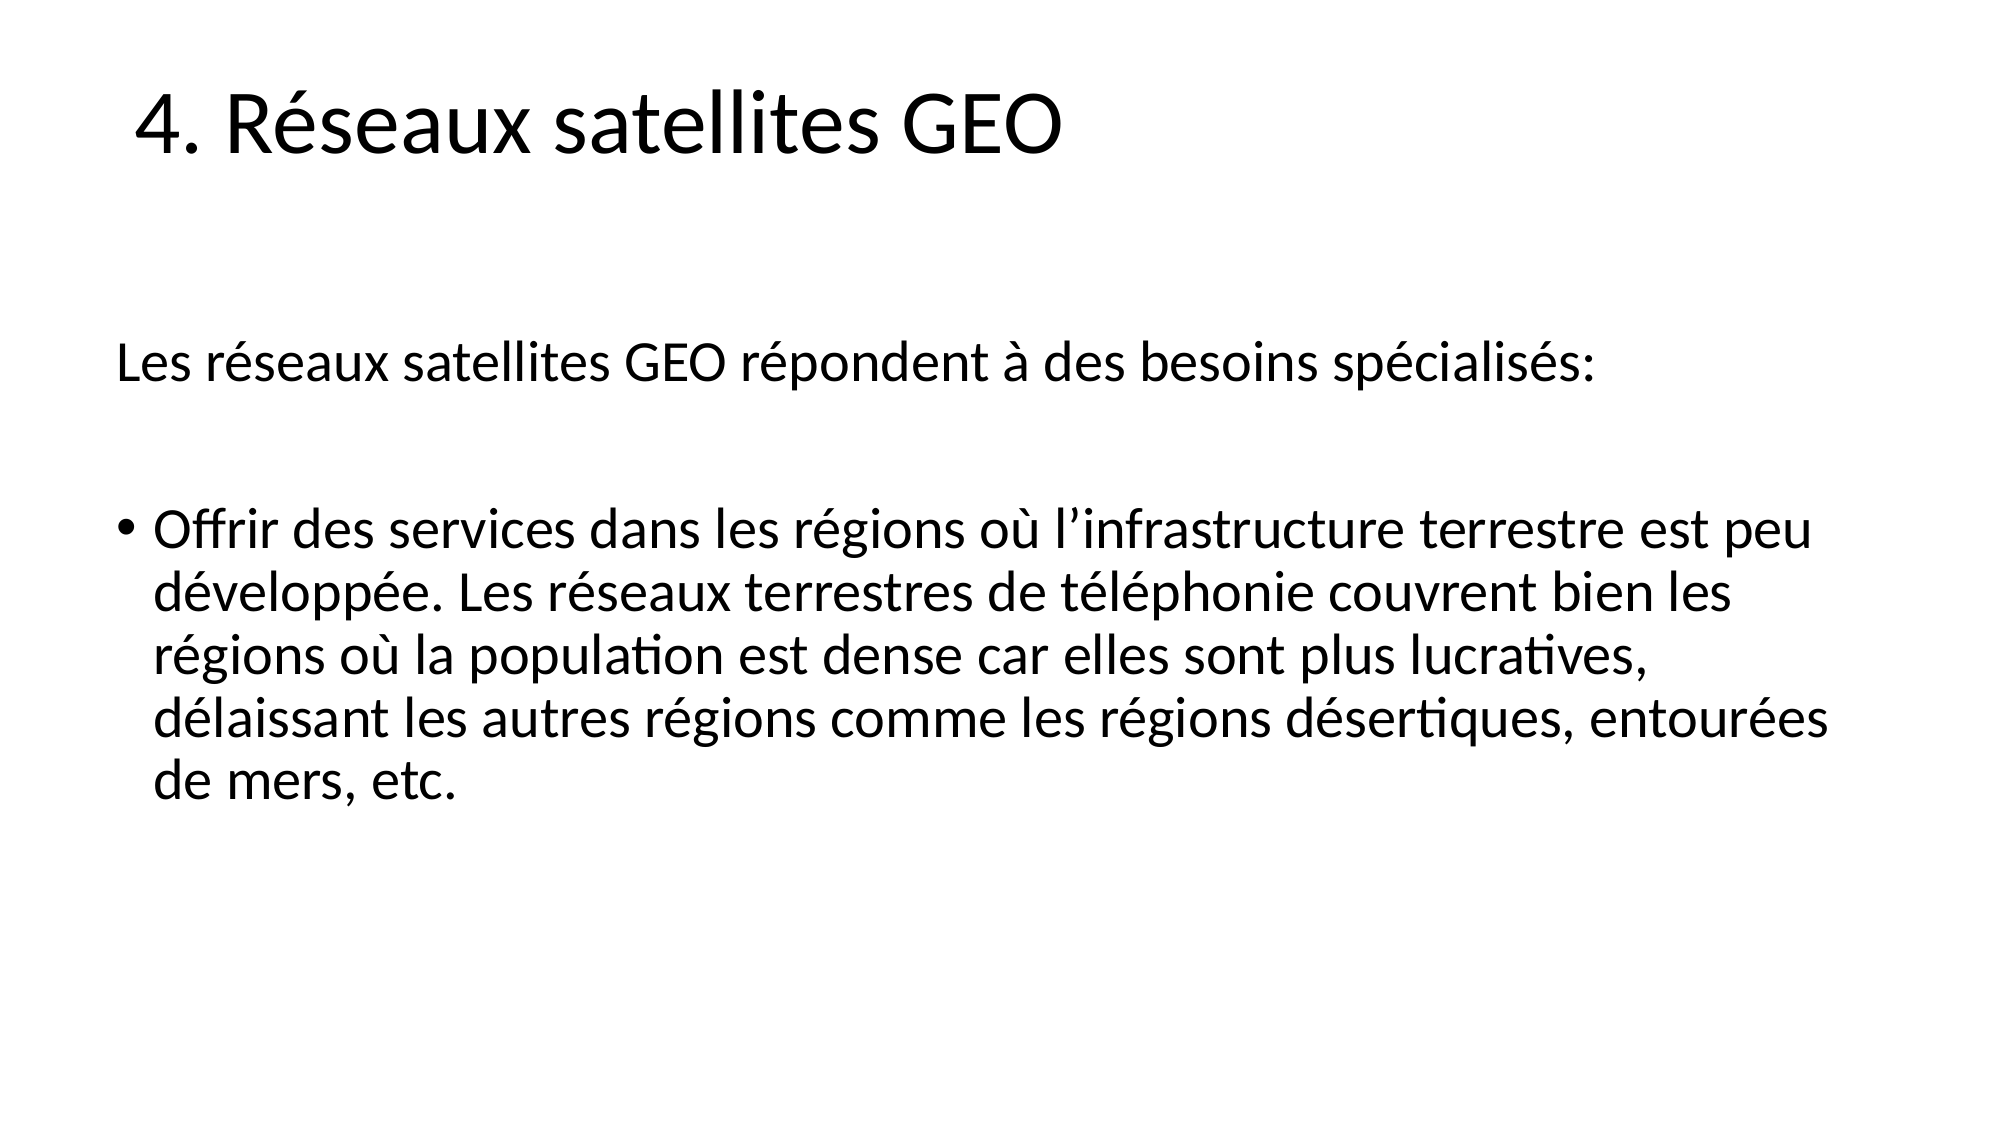

# 4. Réseaux satellites GEO

Les réseaux satellites GEO répondent à des besoins spécialisés:

Offrir des services dans les régions où l’infrastructure terrestre est peu développée. Les réseaux terrestres de téléphonie couvrent bien les régions où la population est dense car elles sont plus lucratives, délaissant les autres régions comme les régions désertiques, entourées de mers, etc.